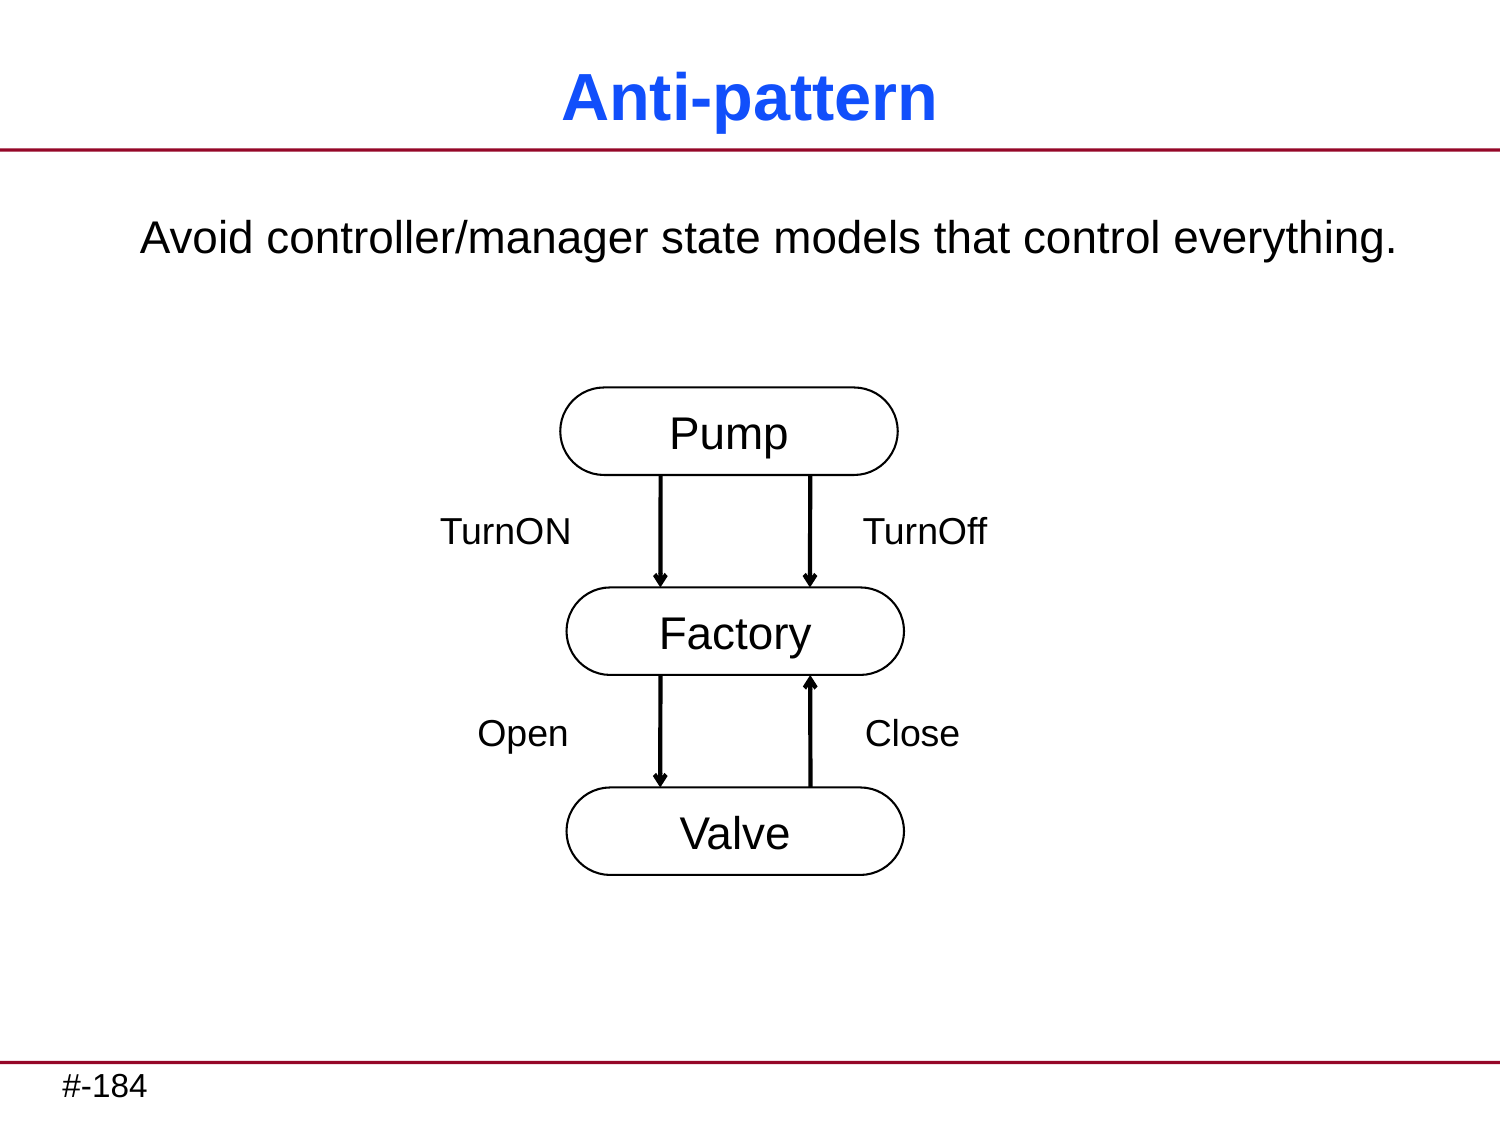

# Anti-pattern
Avoid controller/manager state models that control everything.
Pump
TurnON
TurnOff
Factory
Open
Close
Valve